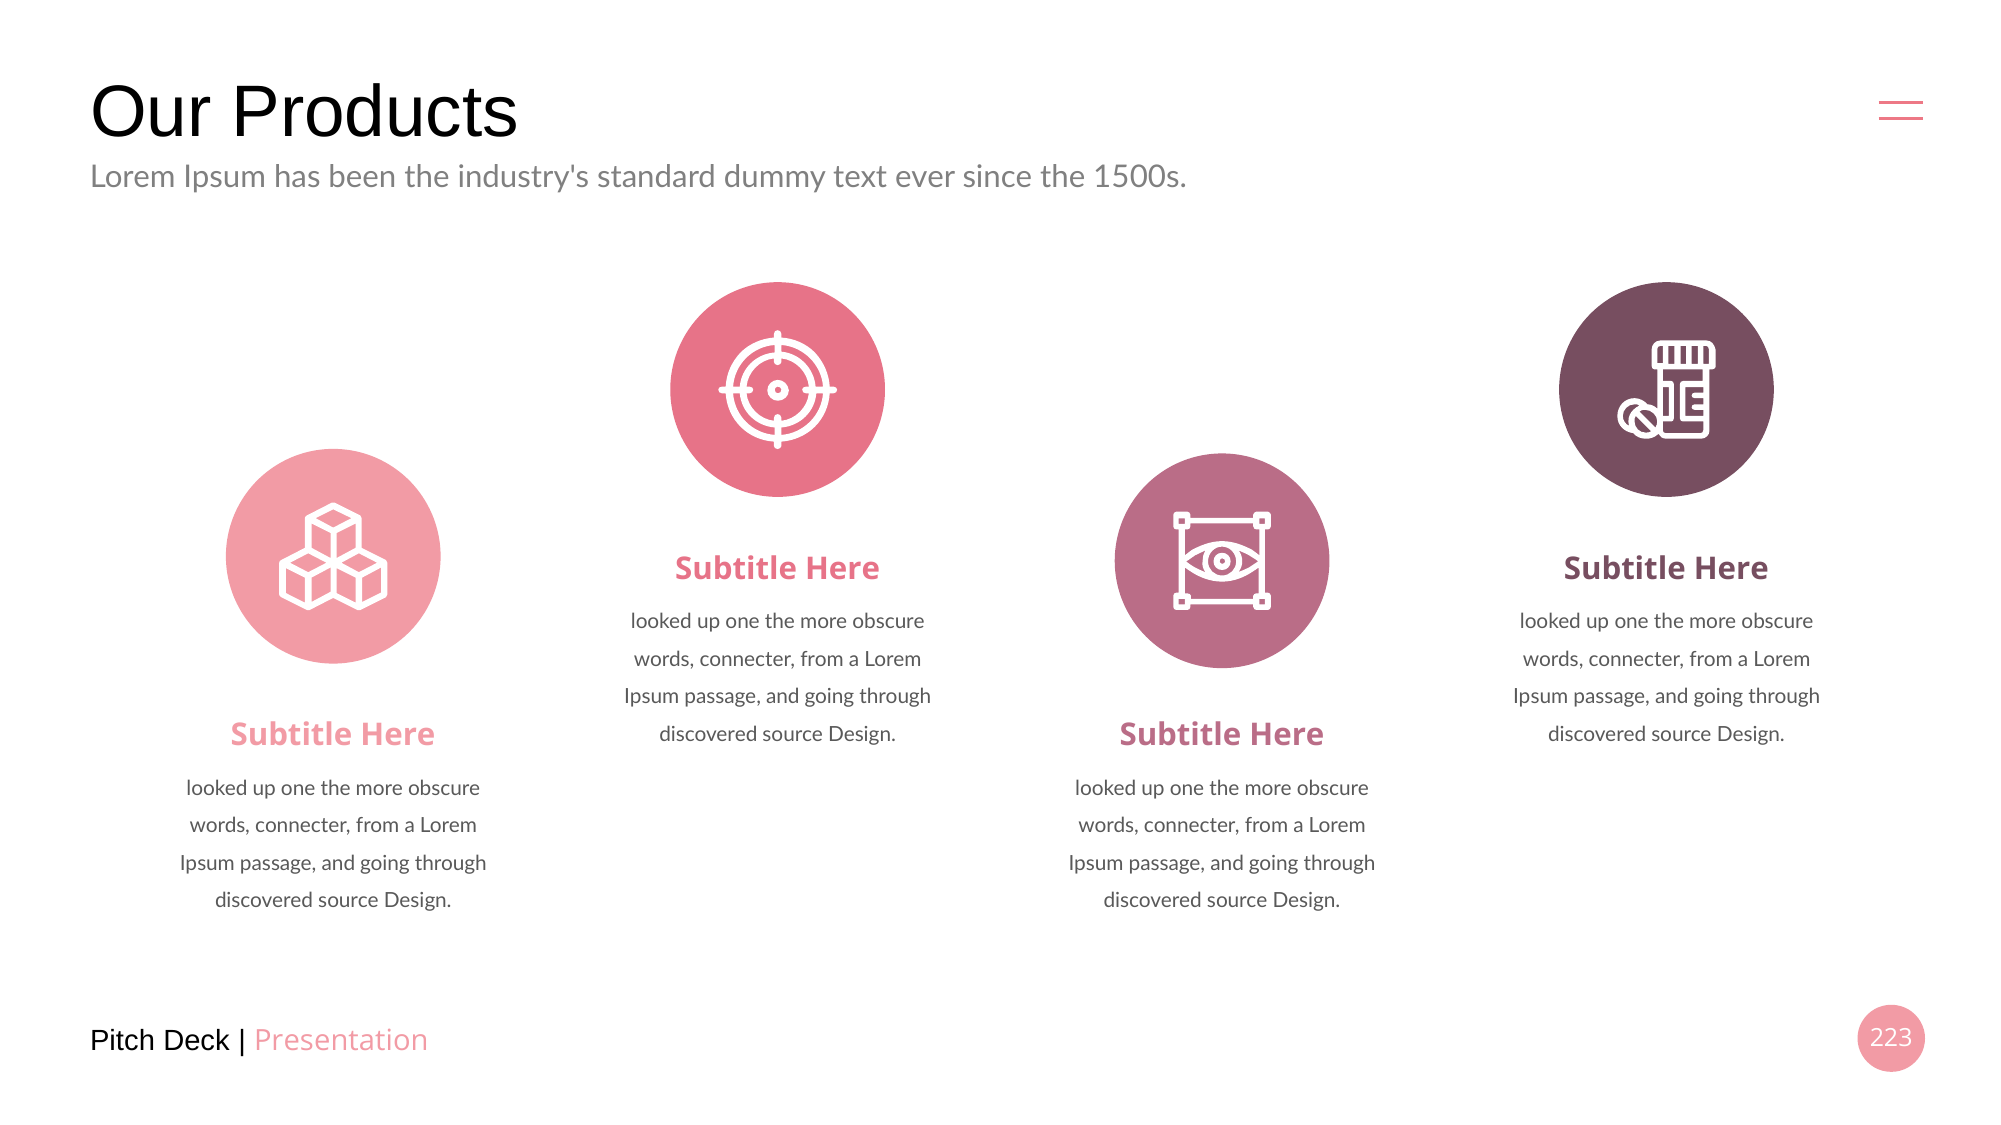

# Our Products
Lorem Ipsum has been the industry's standard dummy text ever since the 1500s.

Subtitle Here
Subtitle Here
looked up one the more obscure
words, connecter, from a Lorem Ipsum passage, and going through discovered source Design.
looked up one the more obscure
words, connecter, from a Lorem Ipsum passage, and going through discovered source Design.
Subtitle Here
Subtitle Here
looked up one the more obscure
words, connecter, from a Lorem Ipsum passage, and going through discovered source Design.
looked up one the more obscure
words, connecter, from a Lorem Ipsum passage, and going through discovered source Design.
Pitch Deck | Presentation
223